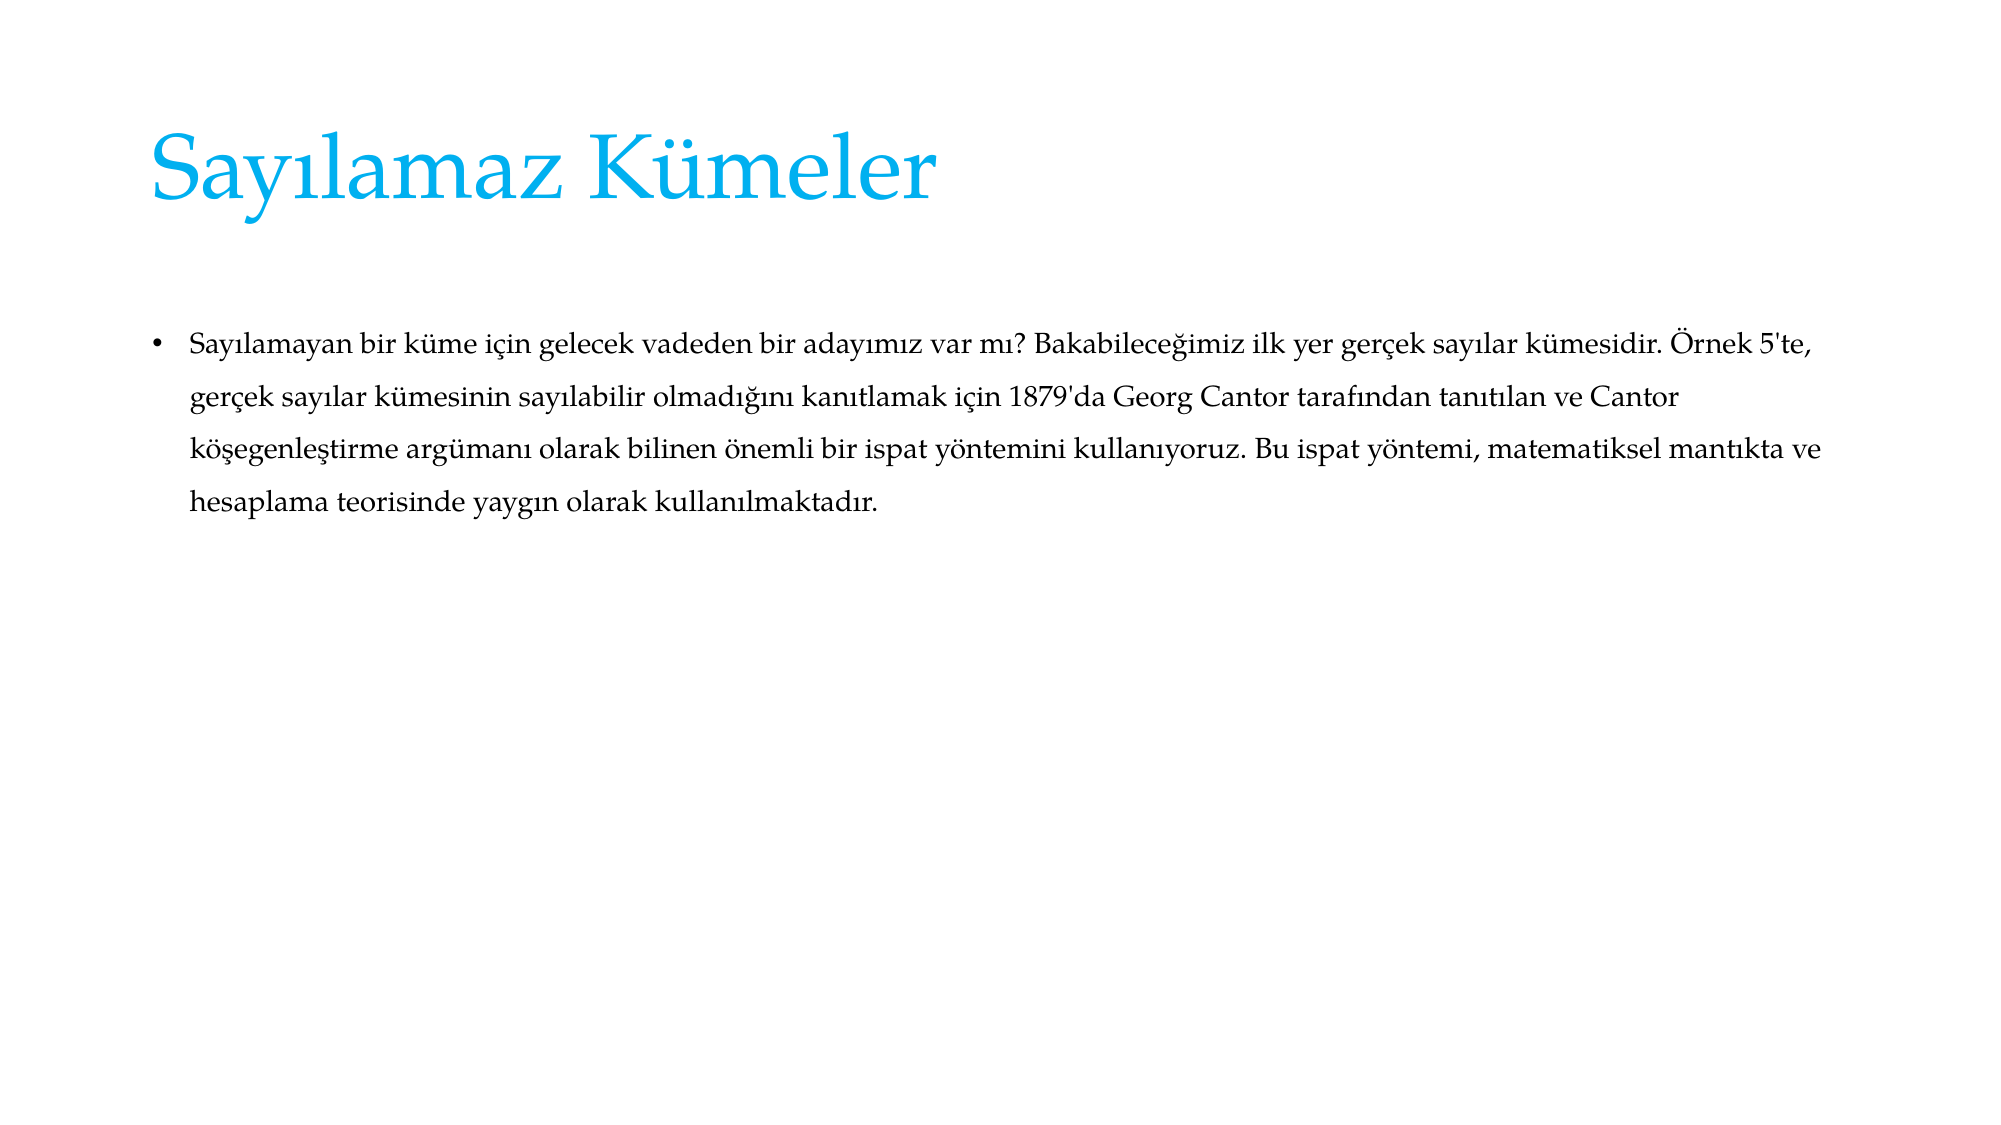

# Sayılamaz Kümeler
Sayılamayan bir küme için gelecek vadeden bir adayımız var mı? Bakabileceğimiz ilk yer gerçek sayılar kümesidir. Örnek 5'te, gerçek sayılar kümesinin sayılabilir olmadığını kanıtlamak için 1879'da Georg Cantor tarafından tanıtılan ve Cantor köşegenleştirme argümanı olarak bilinen önemli bir ispat yöntemini kullanıyoruz. Bu ispat yöntemi, matematiksel mantıkta ve hesaplama teorisinde yaygın olarak kullanılmaktadır.